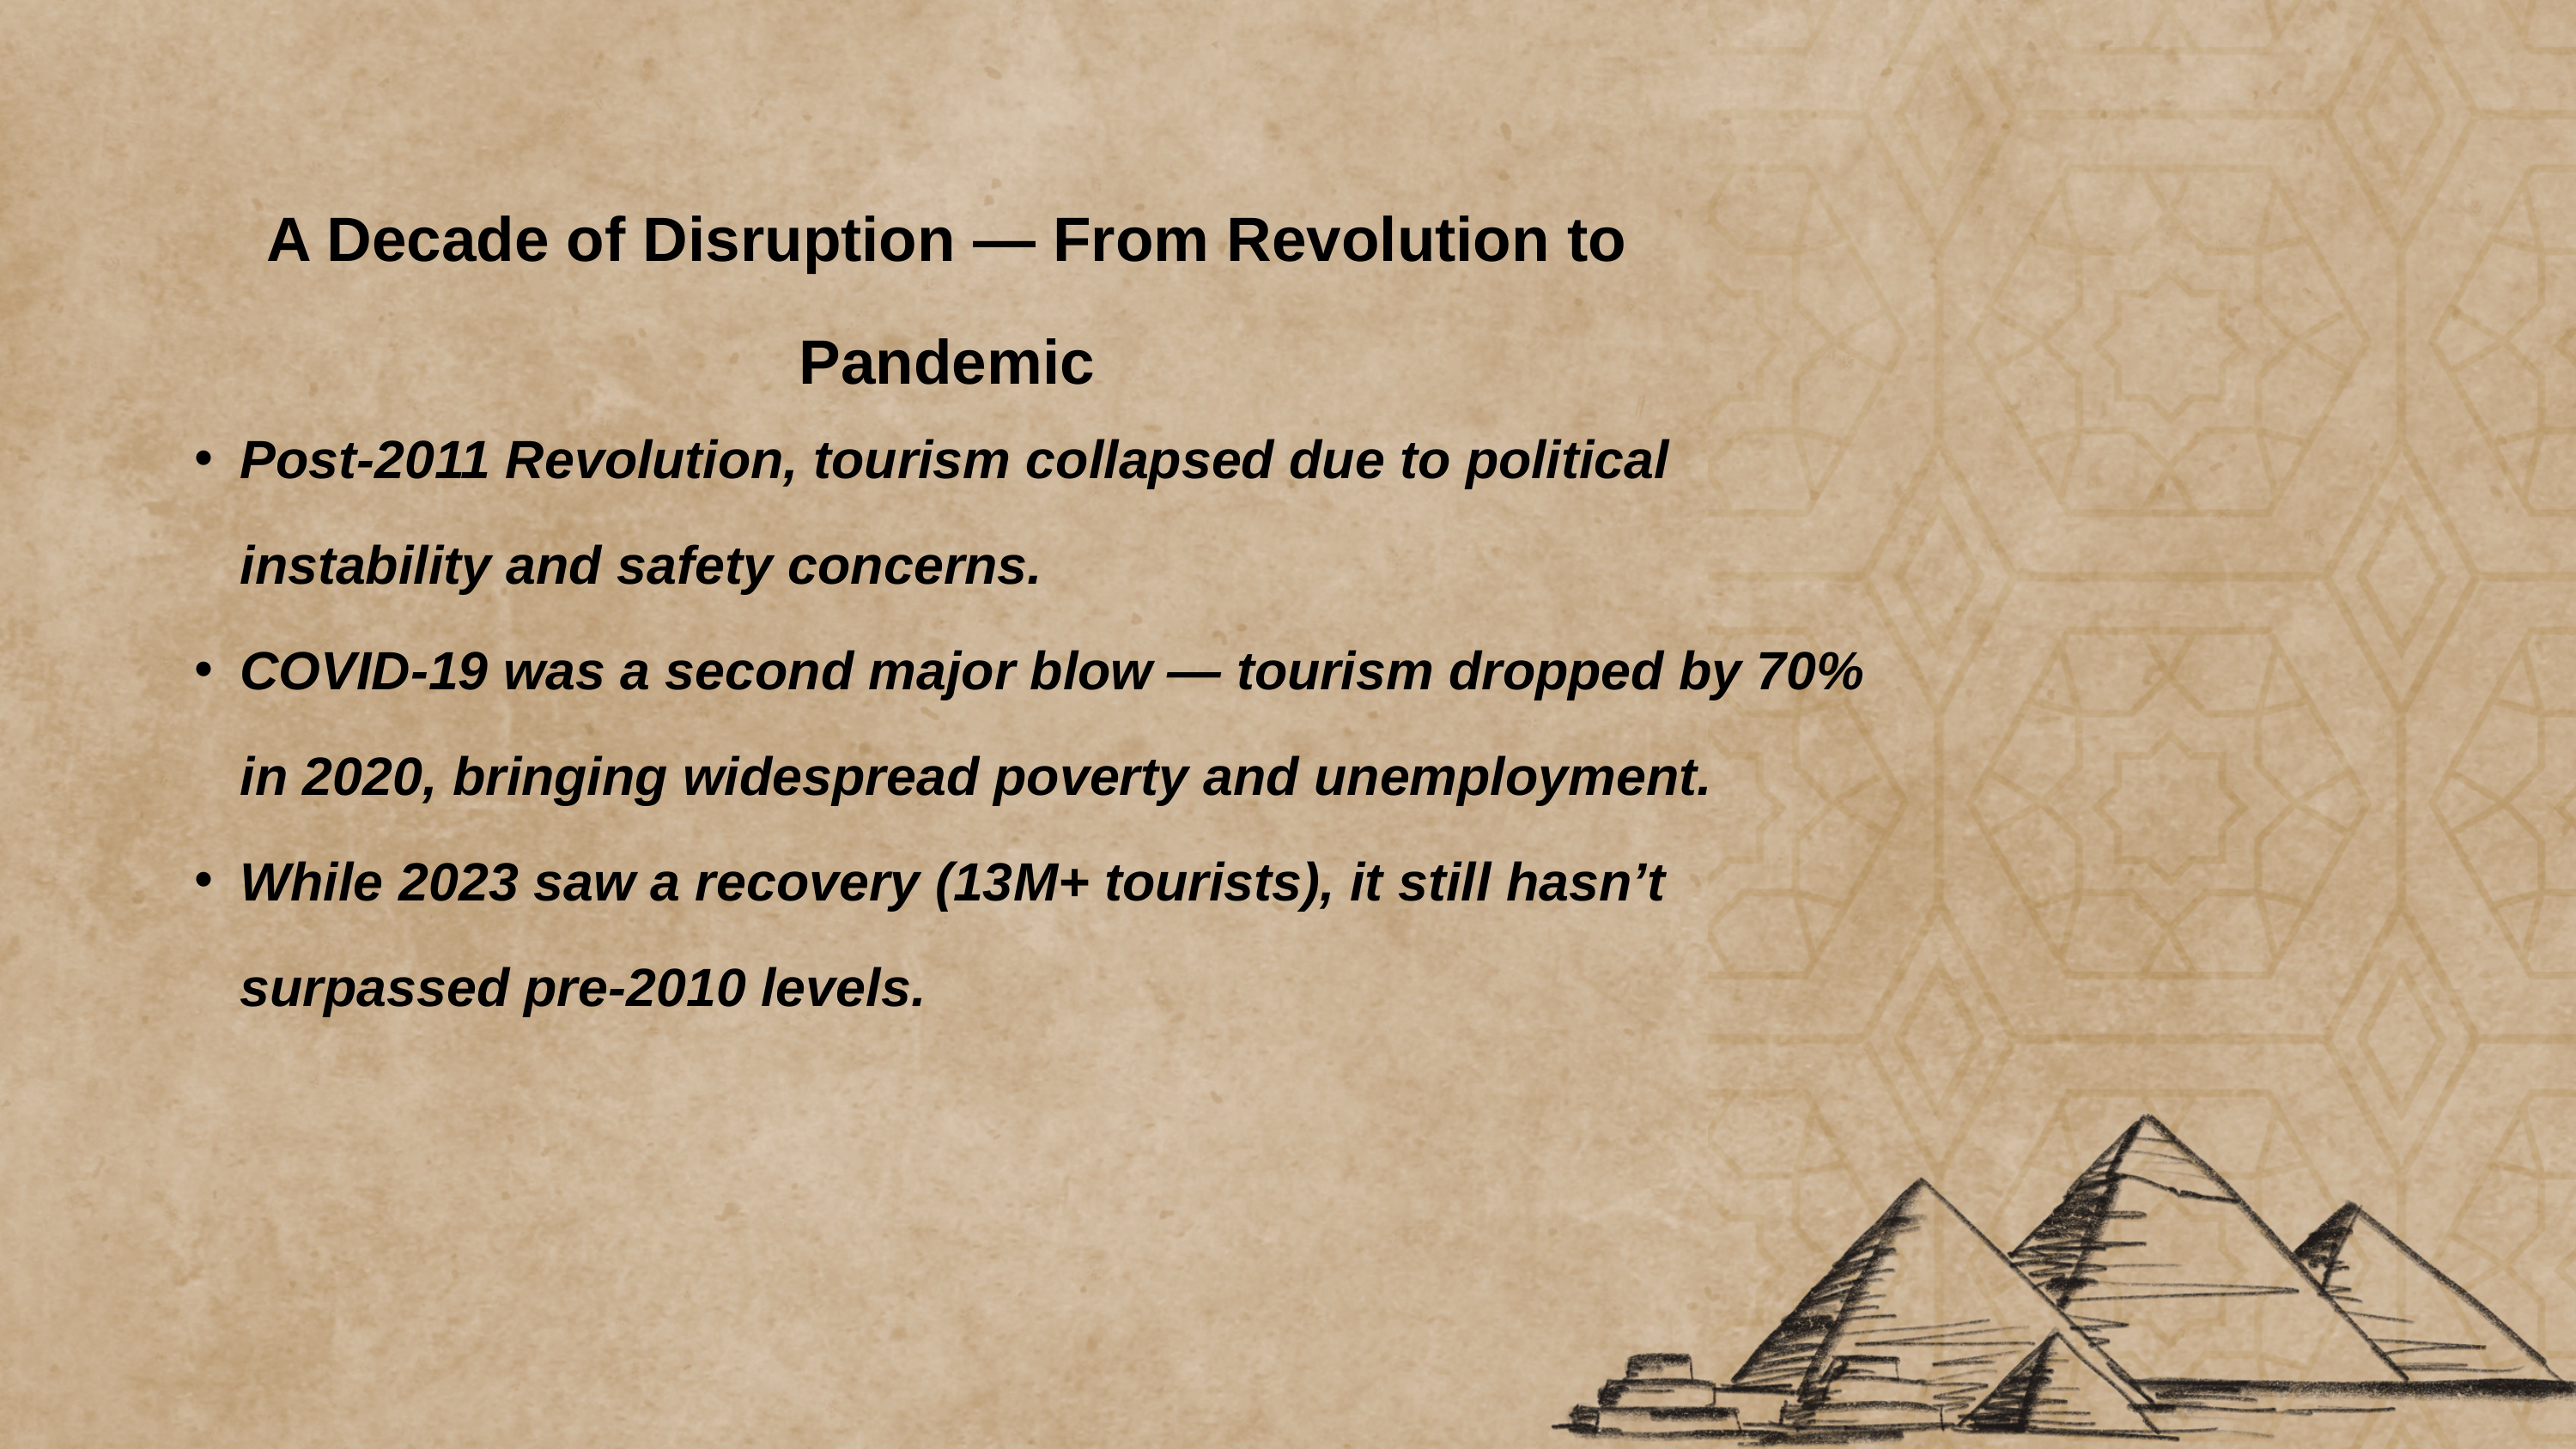

A Decade of Disruption — From Revolution to Pandemic
Post-2011 Revolution, tourism collapsed due to political instability and safety concerns.
COVID-19 was a second major blow — tourism dropped by 70% in 2020, bringing widespread poverty and unemployment.
While 2023 saw a recovery (13M+ tourists), it still hasn’t surpassed pre-2010 levels.